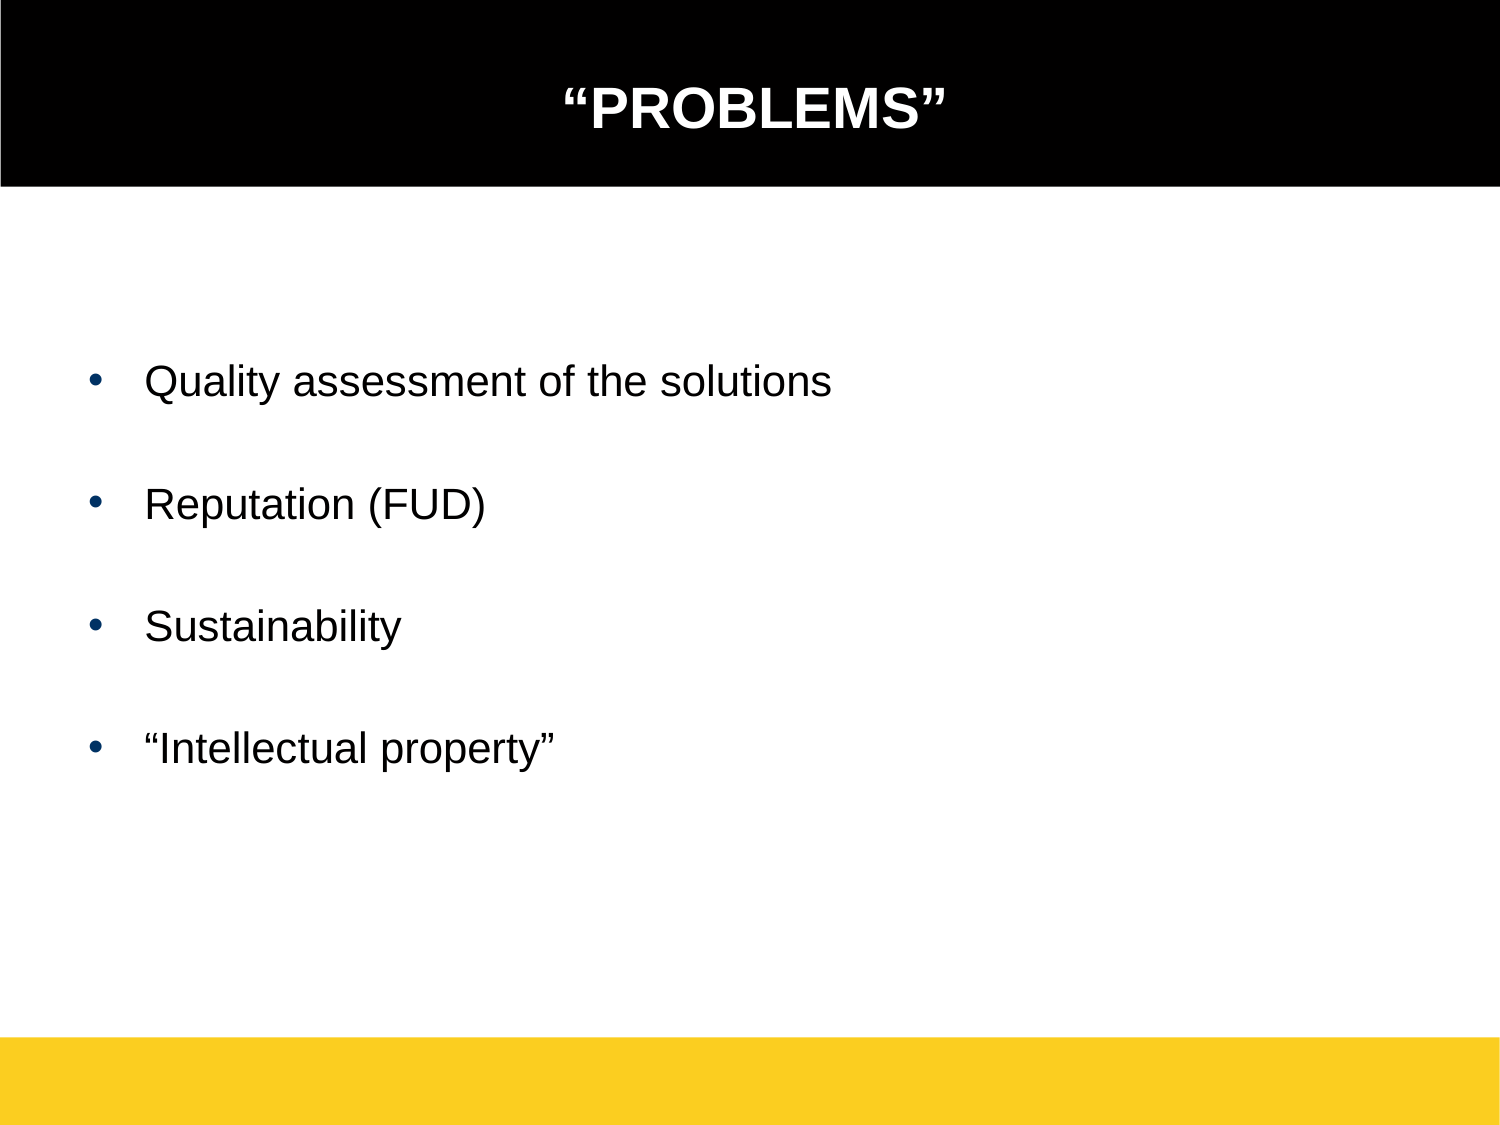

# “Problems”

Quality assessment of the solutions

Reputation (FUD)

Sustainability

“Intellectual property”